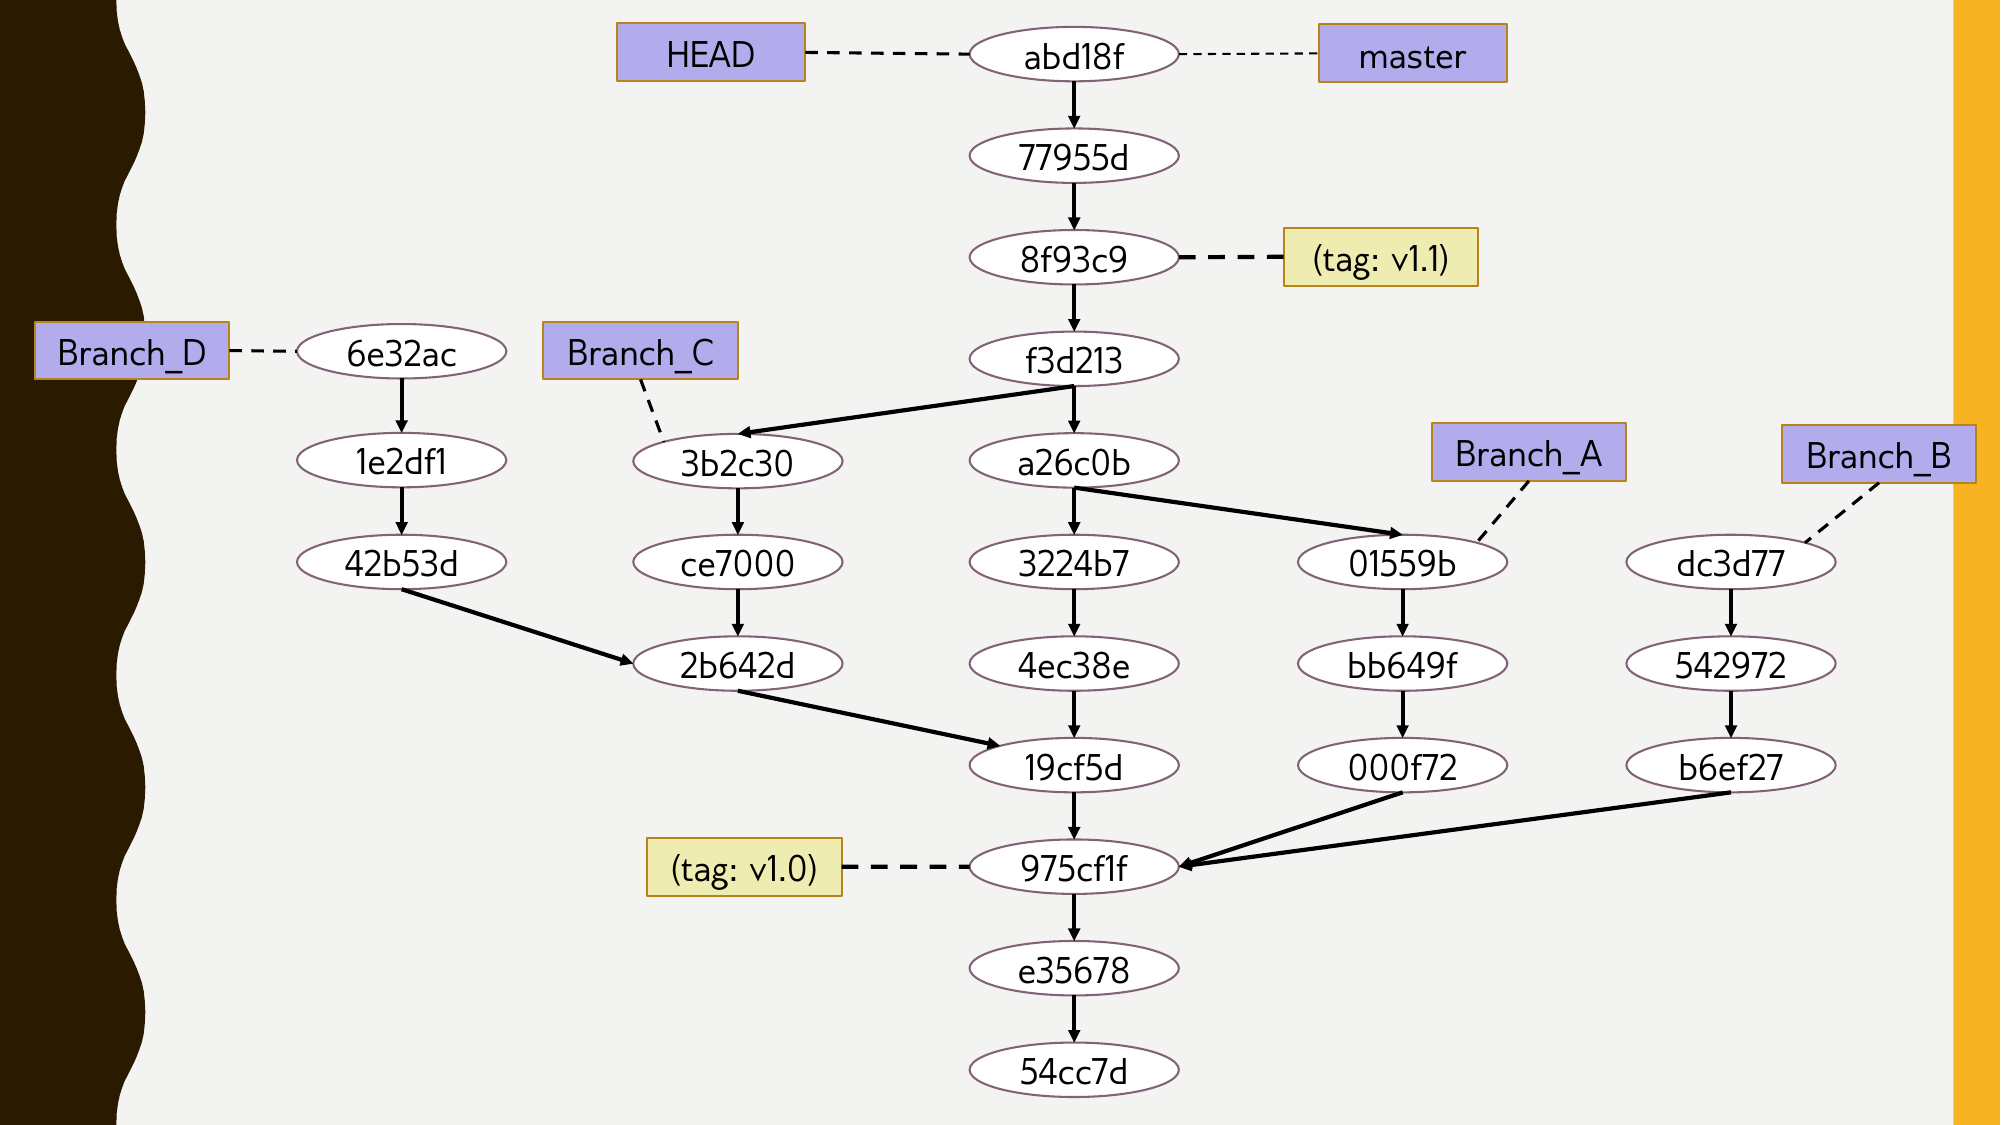

HEAD
master
abd18f
77955d
(tag: v1.1)
8f93c9
Branch_D
Branch_C
6e32ac
f3d213
Branch_A
Branch_B
1e2df1
a26c0b
3b2c30
3224b7
42b53d
ce7000
01559b
dc3d77
4ec38e
2b642d
bb649f
542972
19cf5d
000f72
b6ef27
(tag: v1.0)
975cf1f
e35678
54cc7d